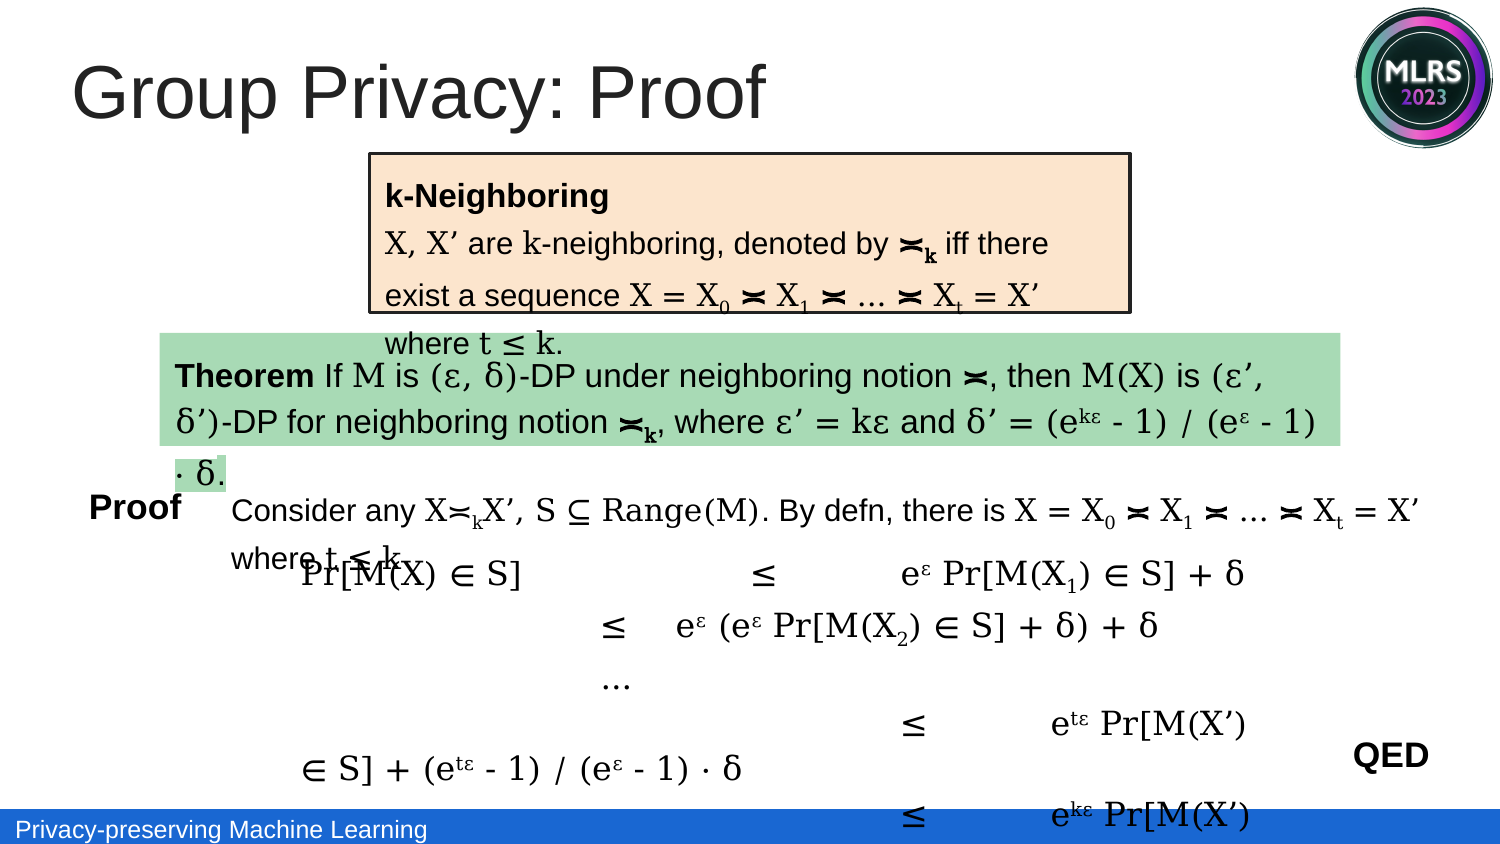

Group Privacy: Proof
k-Neighboring
X, X’ are k-neighboring, denoted by ≍k iff there exist a sequence X = X0 ≍ X1 ≍ ... ≍ Xt = X’ where t ≤ k.
Theorem If M is (ε, δ)-DP under neighboring notion ≍, then M(X) is (ε’, δ’)-DP for neighboring notion ≍k, where ε’ = kε and δ’ = (ekε - 1) / (eε - 1) ⋅ δ.
Proof
Consider any X≍kX’, S ⊆ Range(M). By defn, there is X = X0 ≍ X1 ≍ ... ≍ Xt = X’ where t ≤ k
Pr[M(X) ∈ S]		≤	eε Pr[M(X1) ∈ S] + δ
≤	eε (eε Pr[M(X2) ∈ S] + δ) + δ
...
				≤	etε Pr[M(X’) ∈ S] + (etε - 1) / (eε - 1) ⋅ δ
				≤	ekε Pr[M(X’) ∈ S] + (ekε - 1) / (eε - 1) ⋅ δ
QED